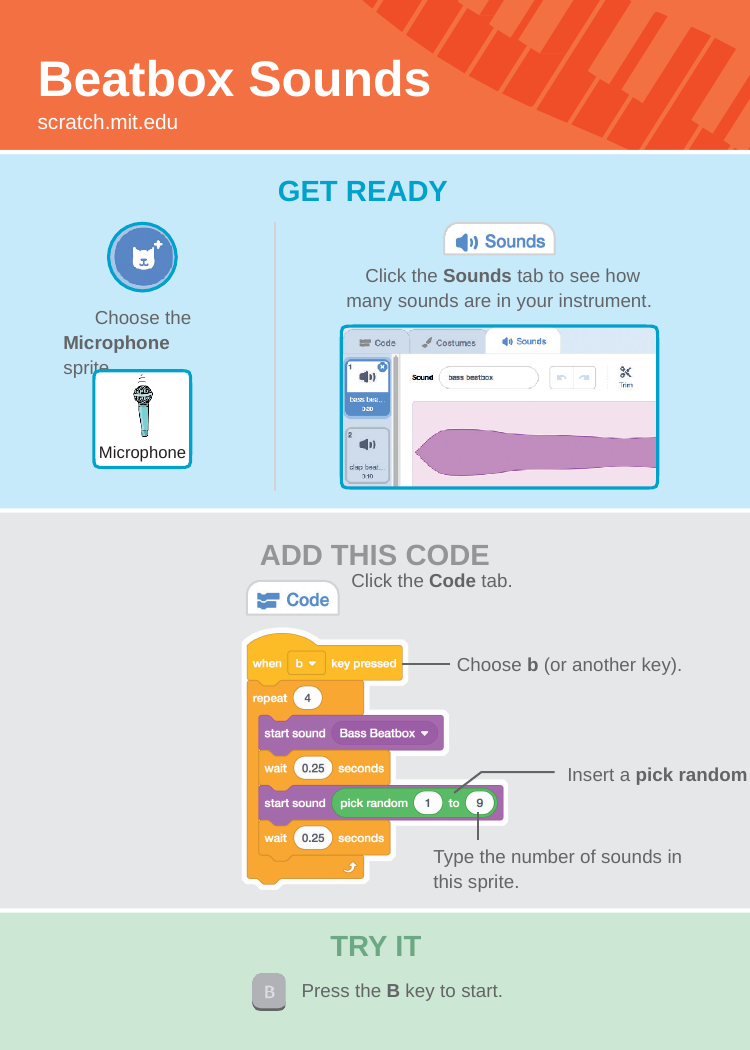

# Beatbox Sounds
scratch.mit.edu

GET READY

Click the Sounds tab to see how many sounds are in your instrument.
Choose the Microphone sprite.

Microphone

ADD THIS CODE
Click the Code tab.

Choose b (or another key).

Insert a pick random block.

Type the number of sounds in this sprite.

TRY IT
Press the B key to start.